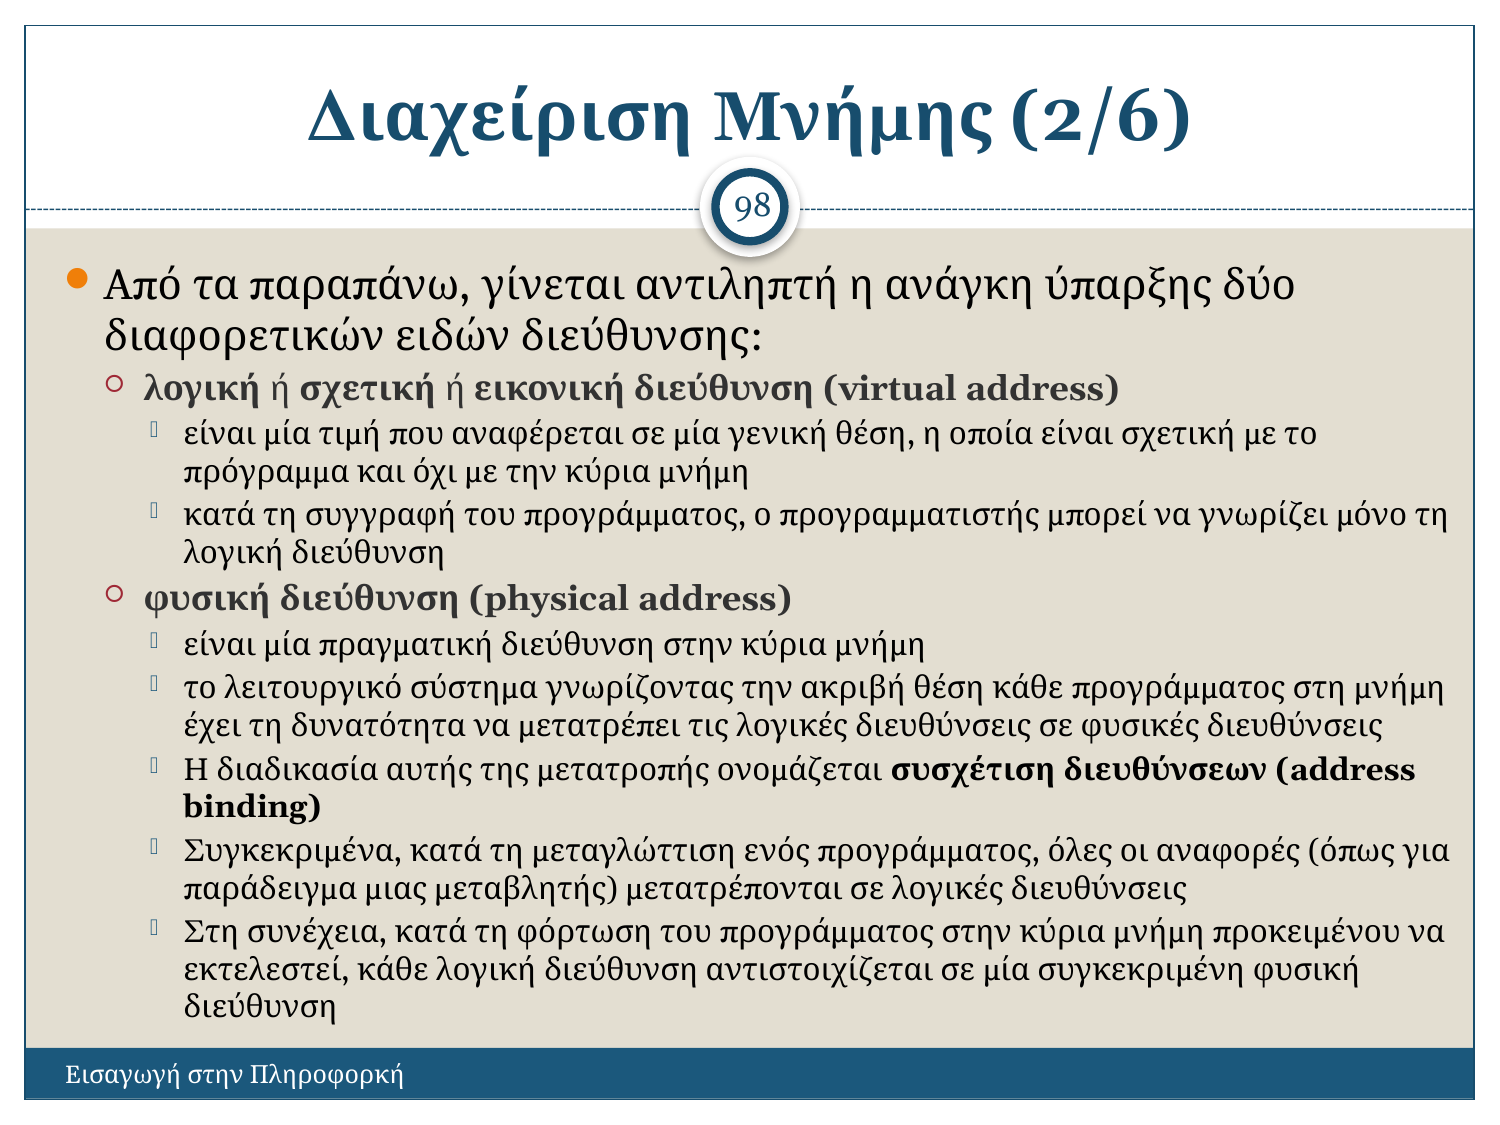

# Διαχείριση Μνήμης (2/6)
98
Από τα παραπάνω, γίνεται αντιληπτή η ανάγκη ύπαρξης δύο διαφορετικών ειδών διεύθυνσης:
λογική ή σχετική ή εικονική διεύθυνση (virtual address)
είναι μία τιμή που αναφέρεται σε μία γενική θέση, η οποία είναι σχετική με το πρόγραμμα και όχι με την κύρια μνήμη
κατά τη συγγραφή του προγράμματος, ο προγραμματιστής μπορεί να γνωρίζει μόνο τη λογική διεύθυνση
φυσική διεύθυνση (physical address)
είναι μία πραγματική διεύθυνση στην κύρια μνήμη
το λειτουργικό σύστημα γνωρίζοντας την ακριβή θέση κάθε προγράμματος στη μνήμη έχει τη δυνατότητα να μετατρέπει τις λογικές διευθύνσεις σε φυσικές διευθύνσεις
Η διαδικασία αυτής της μετατροπής ονομάζεται συσχέτιση διευθύνσεων (address binding)
Συγκεκριμένα, κατά τη μεταγλώττιση ενός προγράμματος, όλες οι αναφορές (όπως για παράδειγμα μιας μεταβλητής) μετατρέπονται σε λογικές διευθύνσεις
Στη συνέχεια, κατά τη φόρτωση του προγράμματος στην κύρια μνήμη προκειμένου να εκτελεστεί, κάθε λογική διεύθυνση αντιστοιχίζεται σε μία συγκεκριμένη φυσική διεύθυνση

Εισαγωγή στην Πληροφορκή